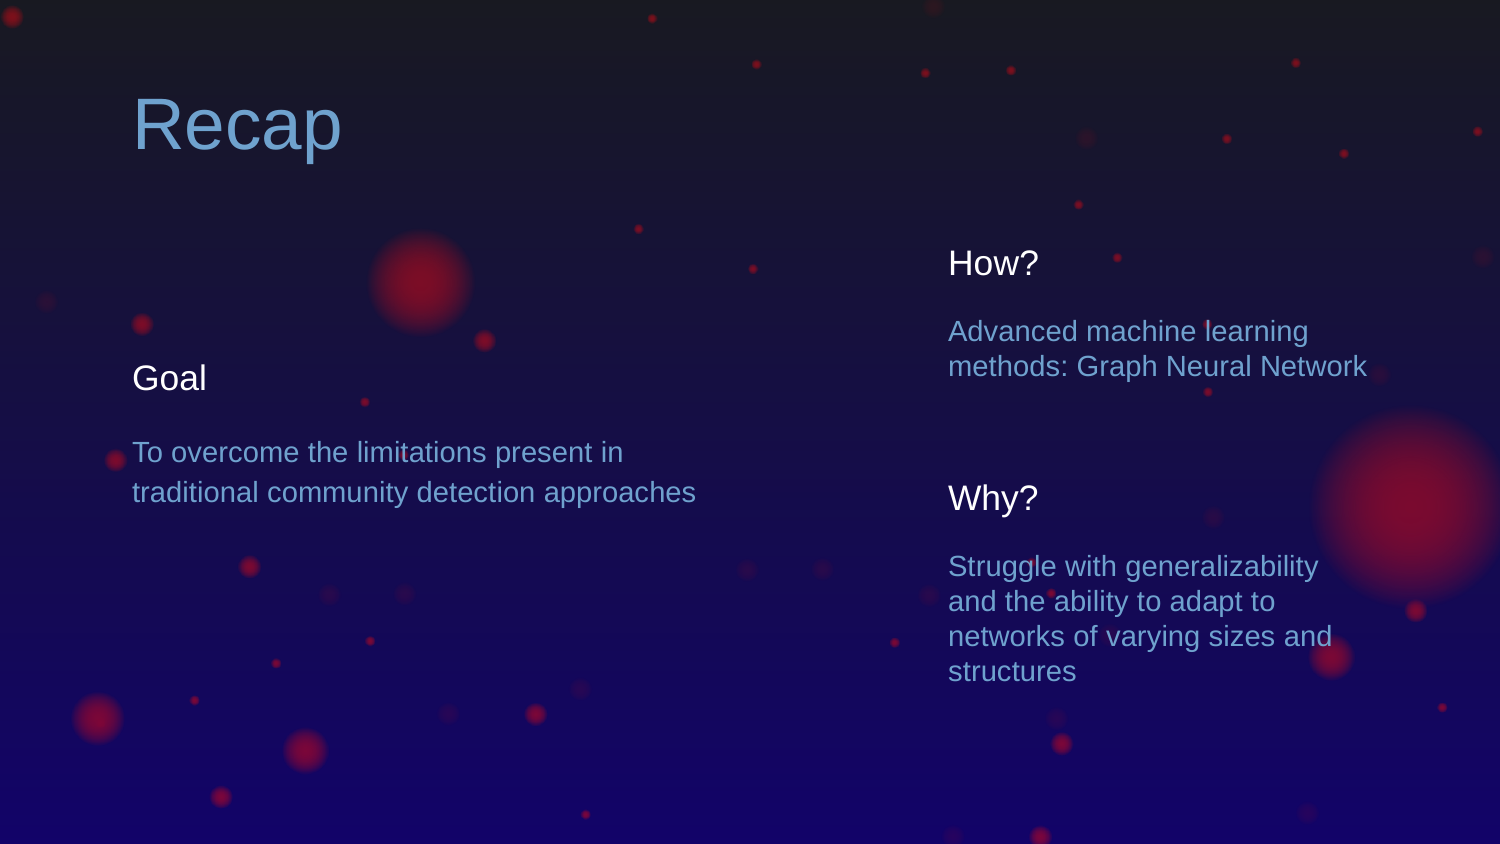

Recap
How?
Advanced machine learning methods: Graph Neural Network
# Goal
To overcome the limitations present in traditional community detection approaches

Why?
Struggle with generalizability and the ability to adapt to networks of varying sizes and structures